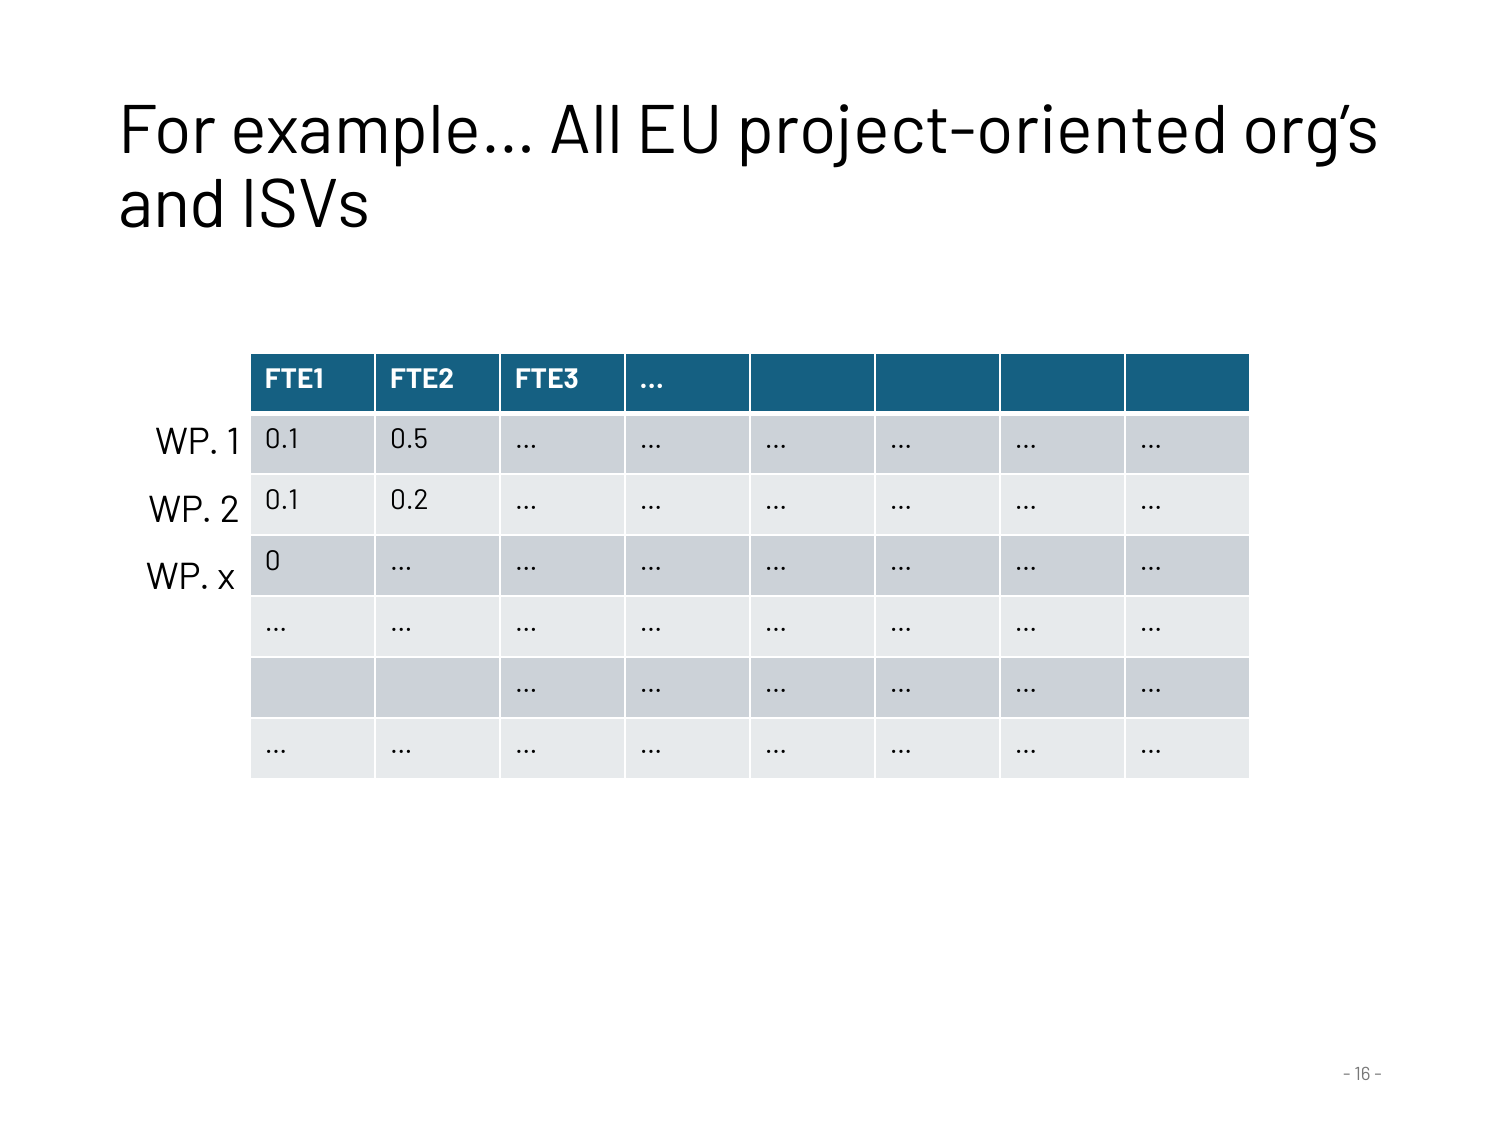

# For example… All EU project-oriented org’s and ISVs
| FTE1 | FTE2 | FTE3 | … |  |  |  |  |
| --- | --- | --- | --- | --- | --- | --- | --- |
| 0.1 | 0.5 | … | … | … | … | … | … |
| 0.1 | 0.2 | … | … | … | … | … | … |
| 0 | … | … | … | … | … | … | … |
| … | … | … | … | … | … | … | … |
|  |  | … | … | … | … | … | … |
| … | … | … | … | … | … | … | … |
WP. 1
WP. 2
WP. x
- 16 -